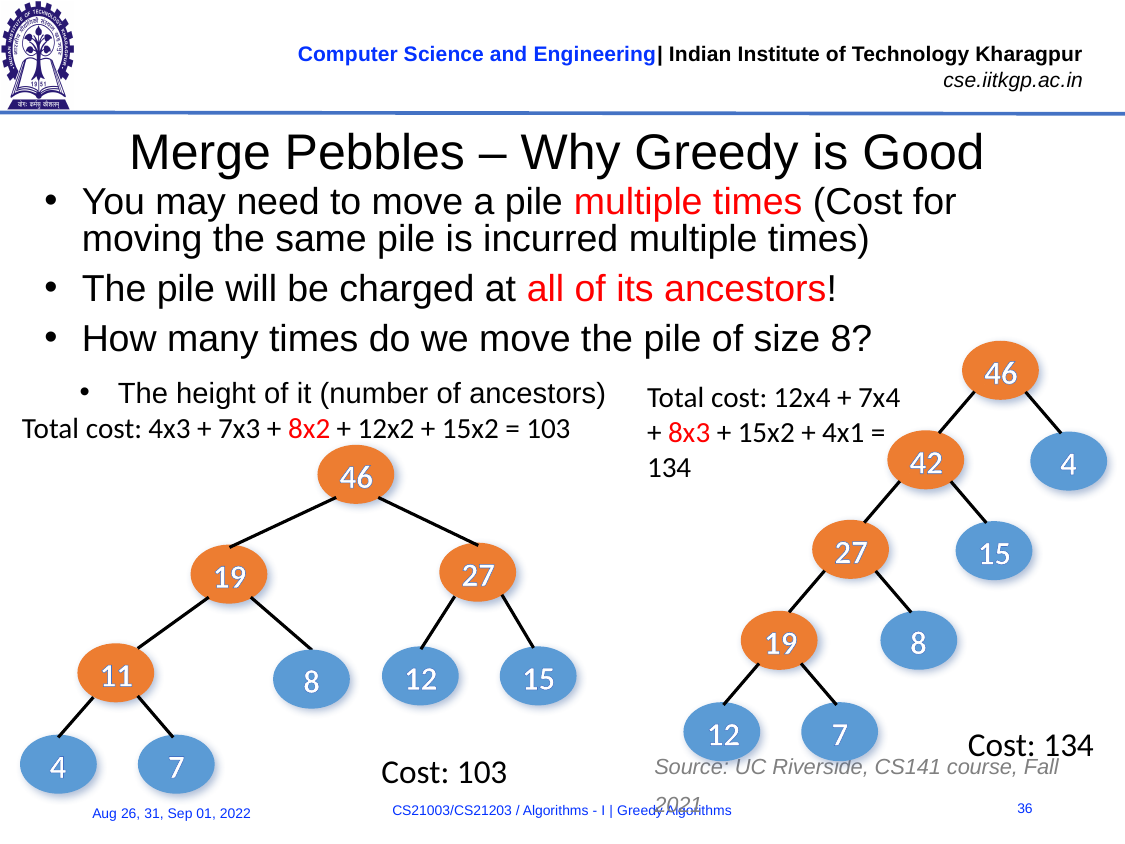

# Merge Pebbles – Why Greedy is Good
You may need to move a pile multiple times (Cost for moving the same pile is incurred multiple times)
The pile will be charged at all of its ancestors!
How many times do we move the pile of size 8?
The height of it (number of ancestors)

46

4
Total cost: 12x4 + 7x4 + 8x3 + 15x2 + 4x1 = 134
Total cost: 4x3 + 7x3 + 8x2 + 12x2 + 15x2 = 103

42

15

46

27

8

27

12

15

19

8

19

12

7

11

4

7
Cost: 134
Cost: 103
Source: UC Riverside, CS141 course, Fall 2021
36
CS21003/CS21203 / Algorithms - I | Greedy Algorithms
Aug 26, 31, Sep 01, 2022